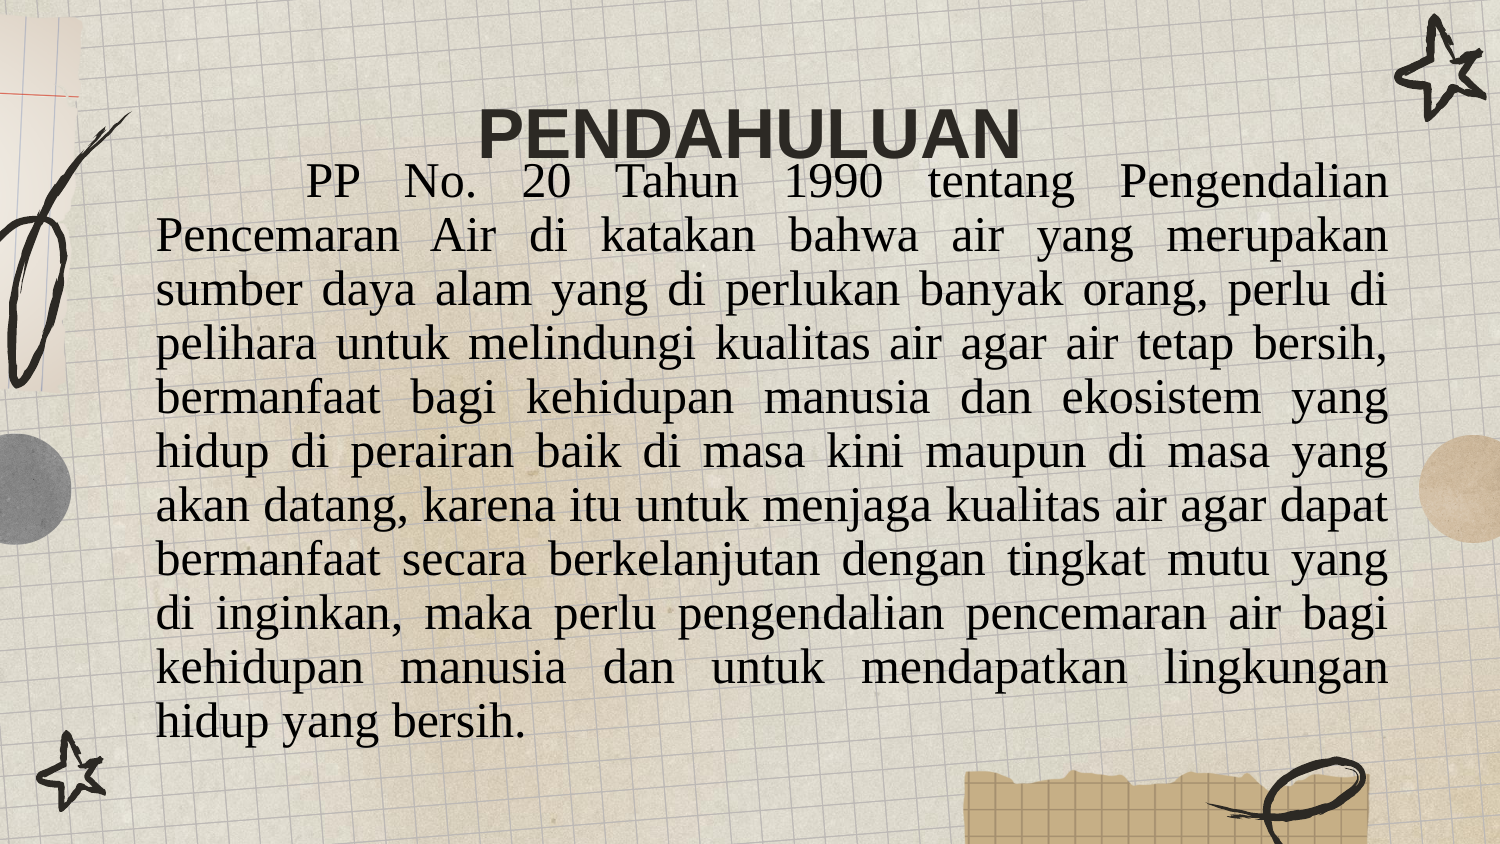

# PENDAHULUAN
	PP No. 20 Tahun 1990 tentang Pengendalian Pencemaran Air di katakan bahwa air yang merupakan sumber daya alam yang di perlukan banyak orang, perlu di pelihara untuk melindungi kualitas air agar air tetap bersih, bermanfaat bagi kehidupan manusia dan ekosistem yang hidup di perairan baik di masa kini maupun di masa yang akan datang, karena itu untuk menjaga kualitas air agar dapat bermanfaat secara berkelanjutan dengan tingkat mutu yang di inginkan, maka perlu pengendalian pencemaran air bagi kehidupan manusia dan untuk mendapatkan lingkungan hidup yang bersih.